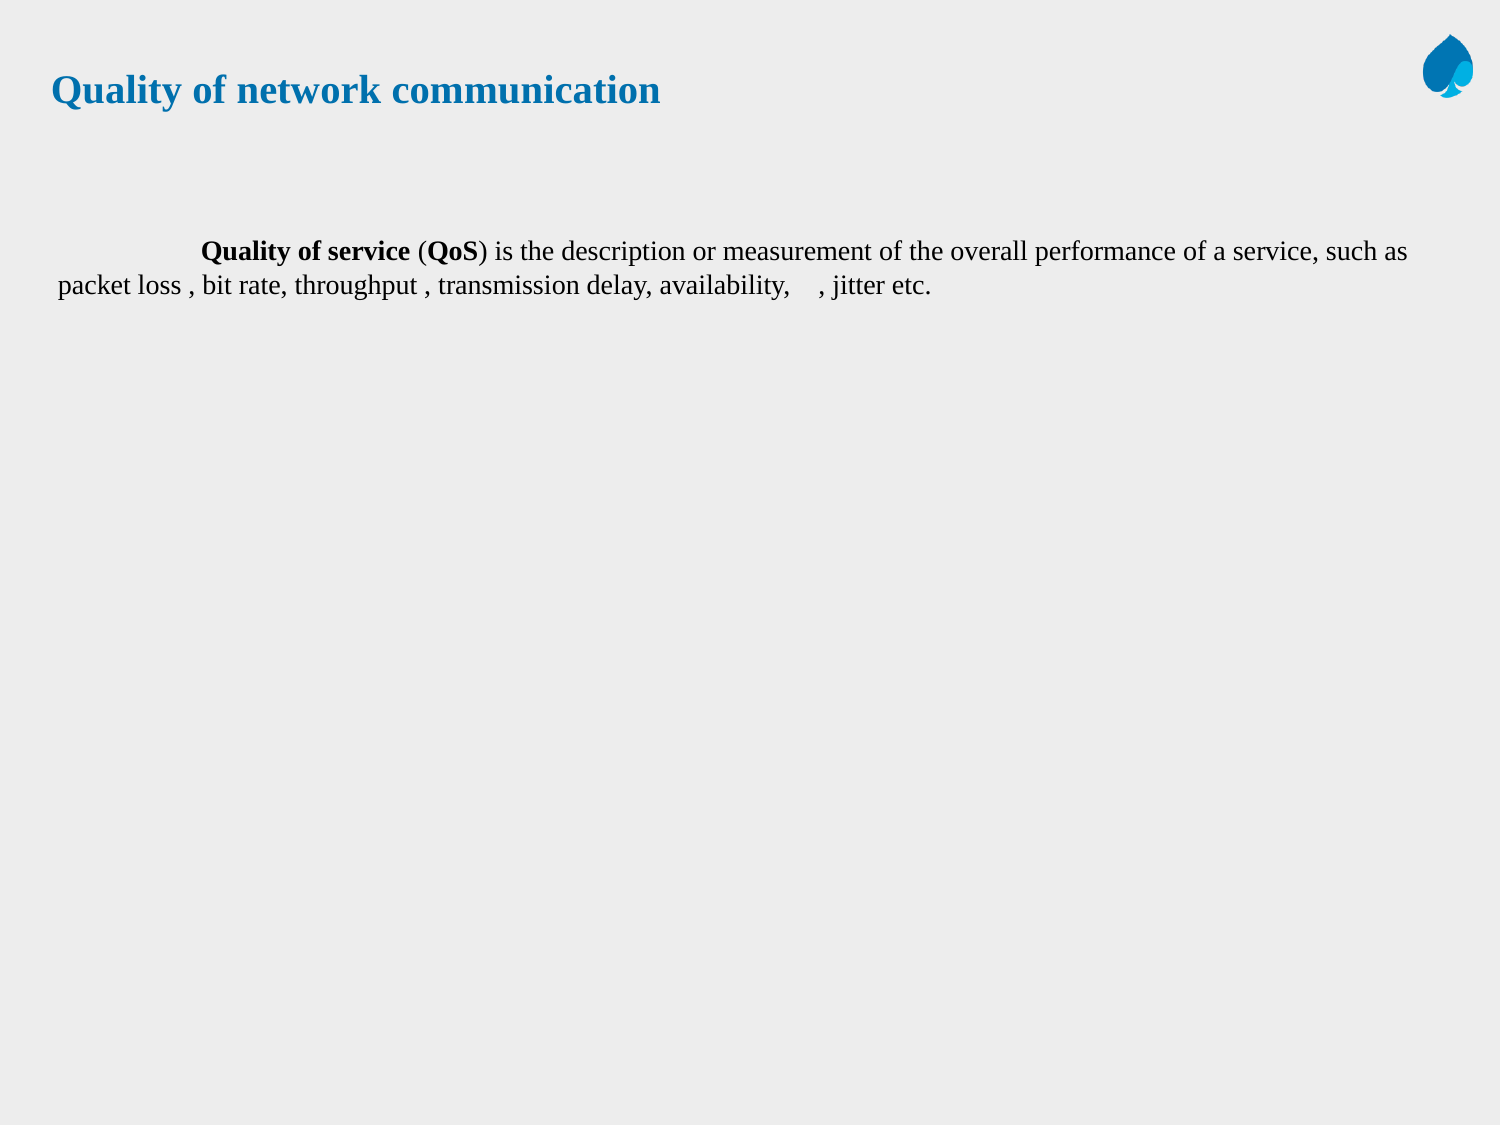

# Quality of network communication
	Quality of service (QoS) is the description or measurement of the overall performance of a service, such as  packet loss , bit rate, throughput , transmission delay, availability,    , jitter etc.